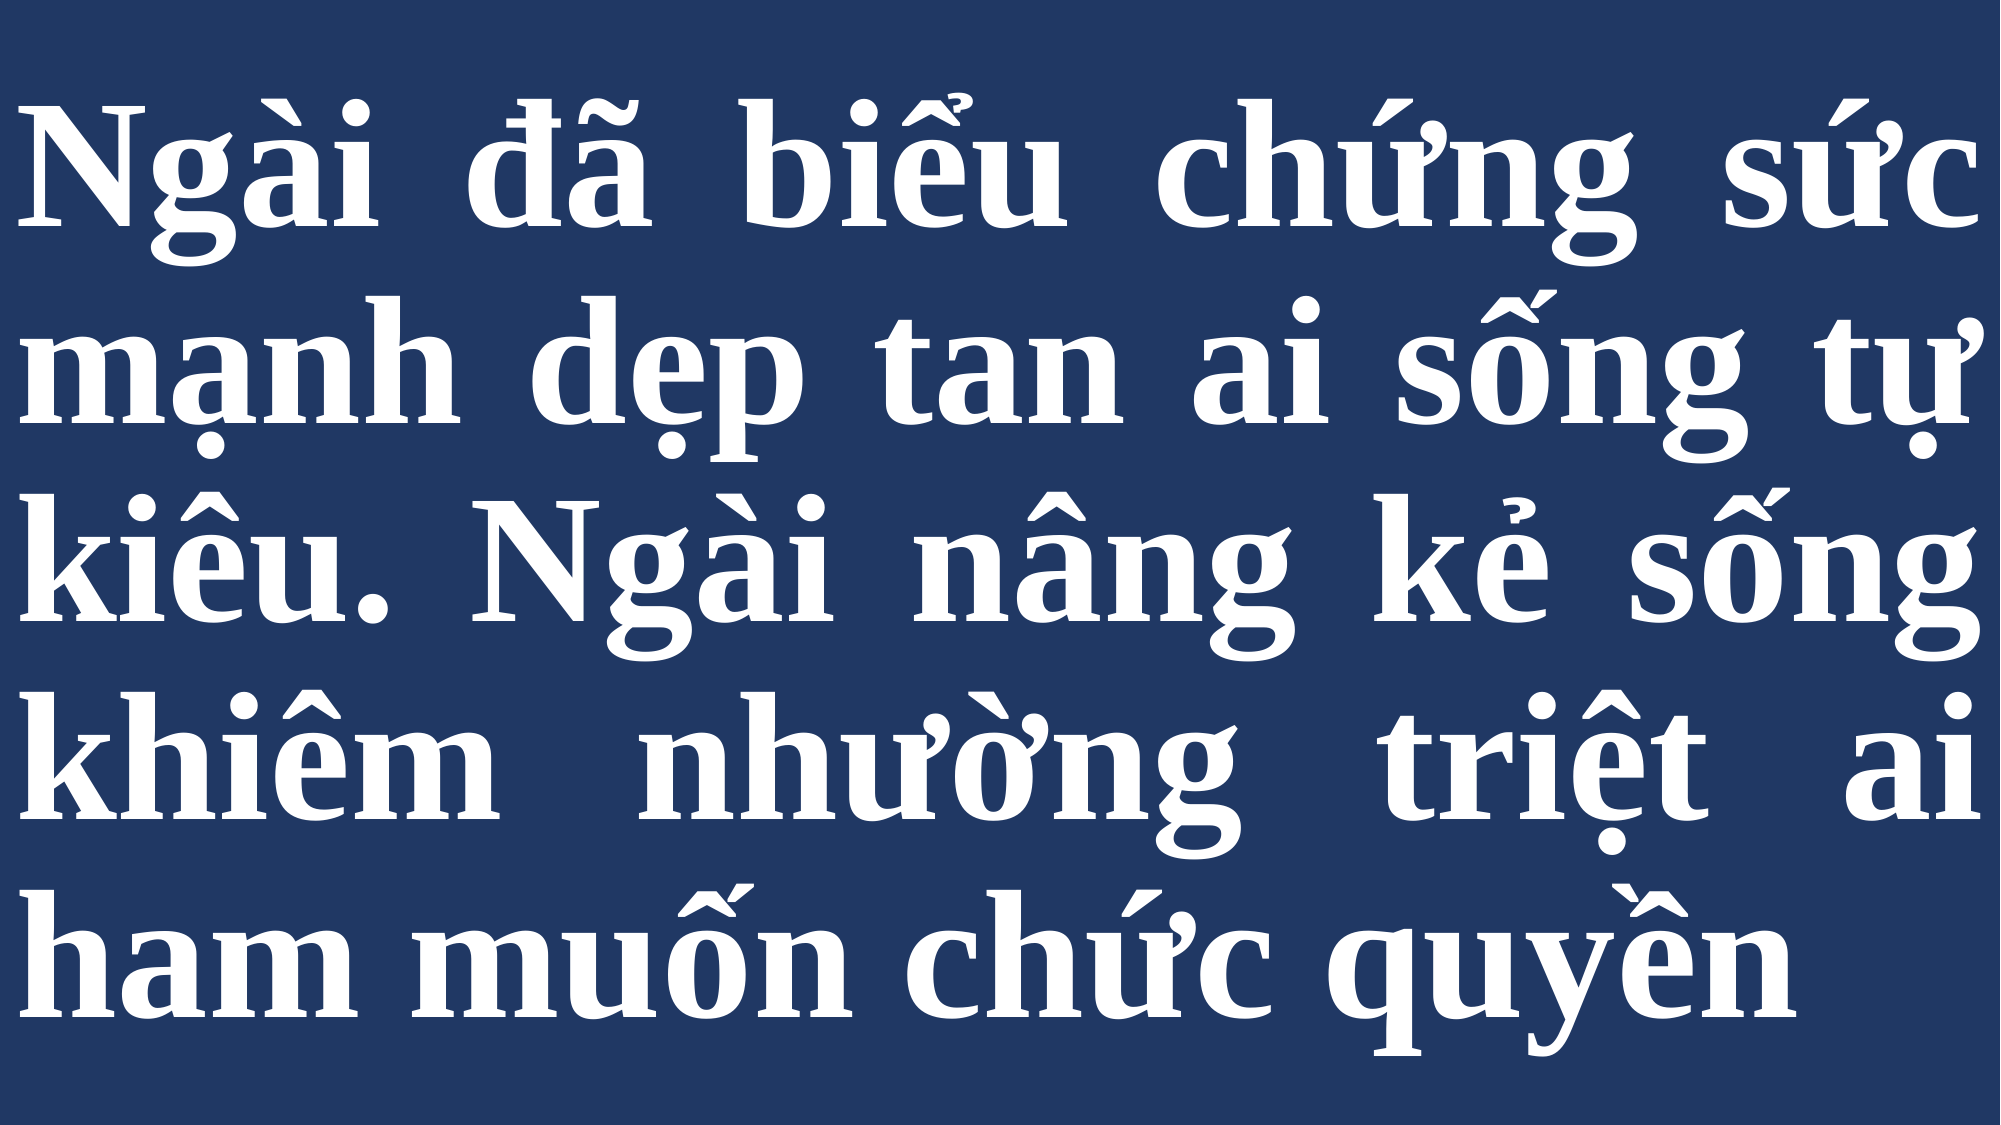

# Ngài đã biểu chứng sức mạnh dẹp tan ai sống tự kiêu. Ngài nâng kẻ sống khiêm nhường triệt ai ham muốn chức quyền